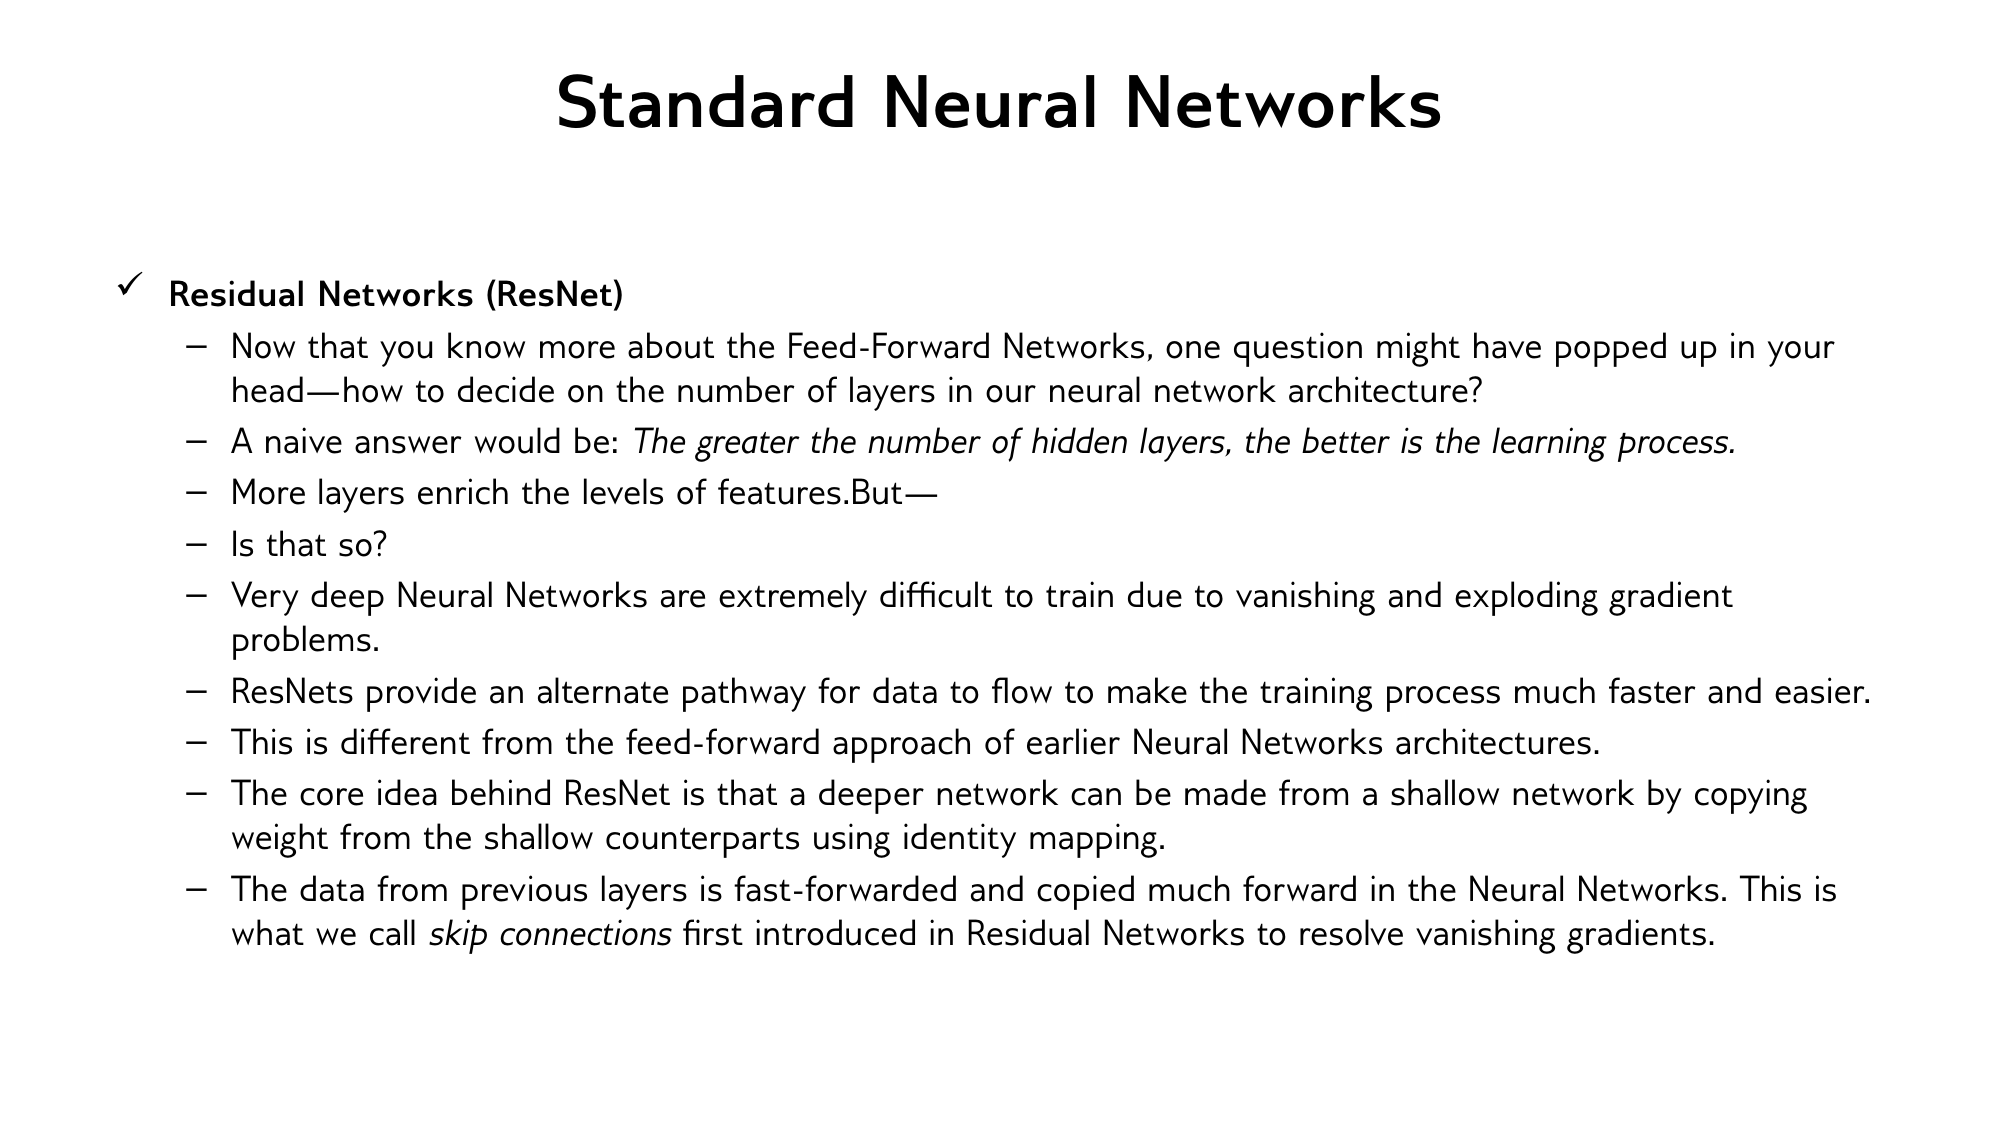

# Standard Neural Networks
Residual Networks (ResNet)
Now that you know more about the Feed-Forward Networks, one question might have popped up in your head—how to decide on the number of layers in our neural network architecture?
A naive answer would be: The greater the number of hidden layers, the better is the learning process.
More layers enrich the levels of features.But—
Is that so?
Very deep Neural Networks are extremely difficult to train due to vanishing and exploding gradient problems.
ResNets provide an alternate pathway for data to flow to make the training process much faster and easier.
This is different from the feed-forward approach of earlier Neural Networks architectures.
The core idea behind ResNet is that a deeper network can be made from a shallow network by copying weight from the shallow counterparts using identity mapping.
The data from previous layers is fast-forwarded and copied much forward in the Neural Networks. This is what we call skip connections first introduced in Residual Networks to resolve vanishing gradients.